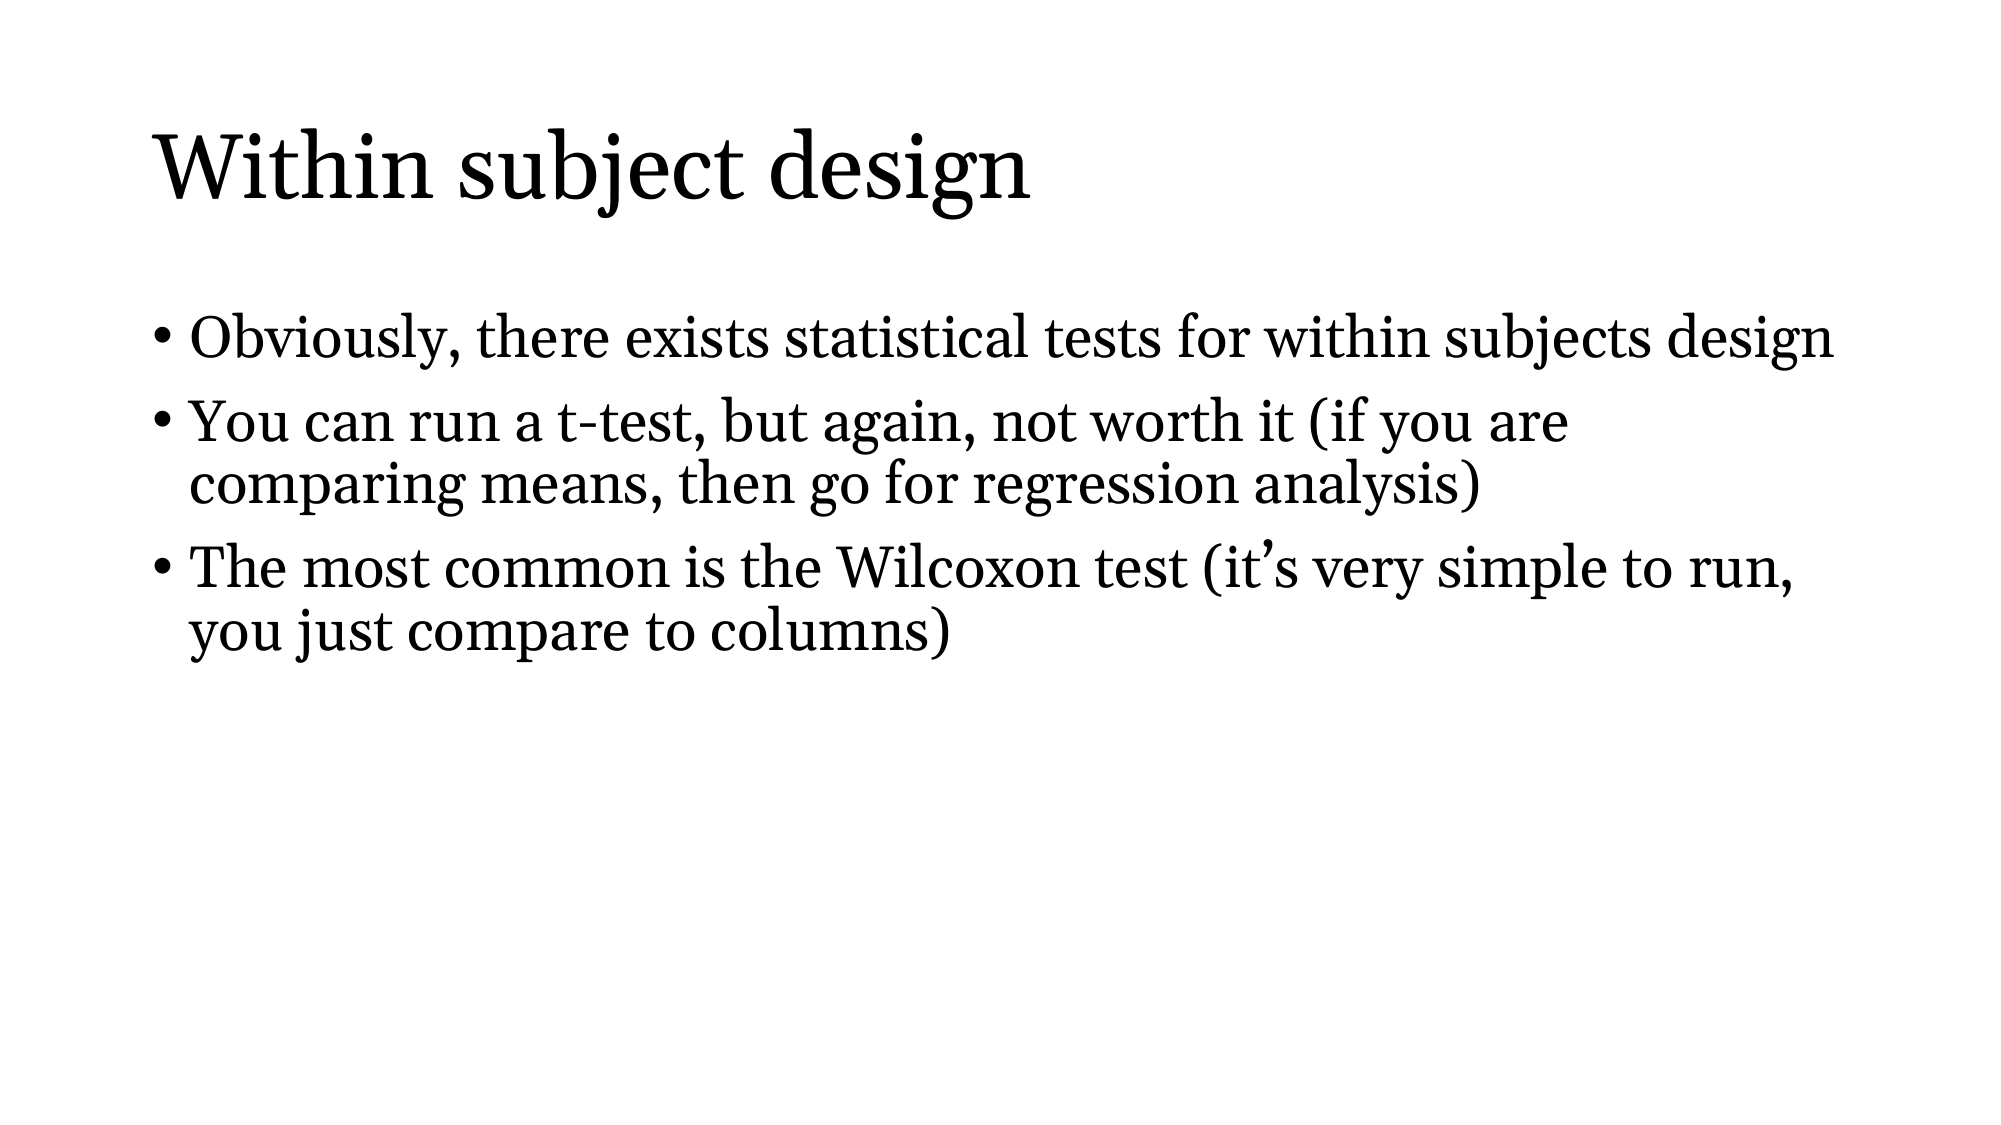

# Within subject design
Obviously, there exists statistical tests for within subjects design
You can run a t-test, but again, not worth it (if you are comparing means, then go for regression analysis)
The most common is the Wilcoxon test (it’s very simple to run, you just compare to columns)